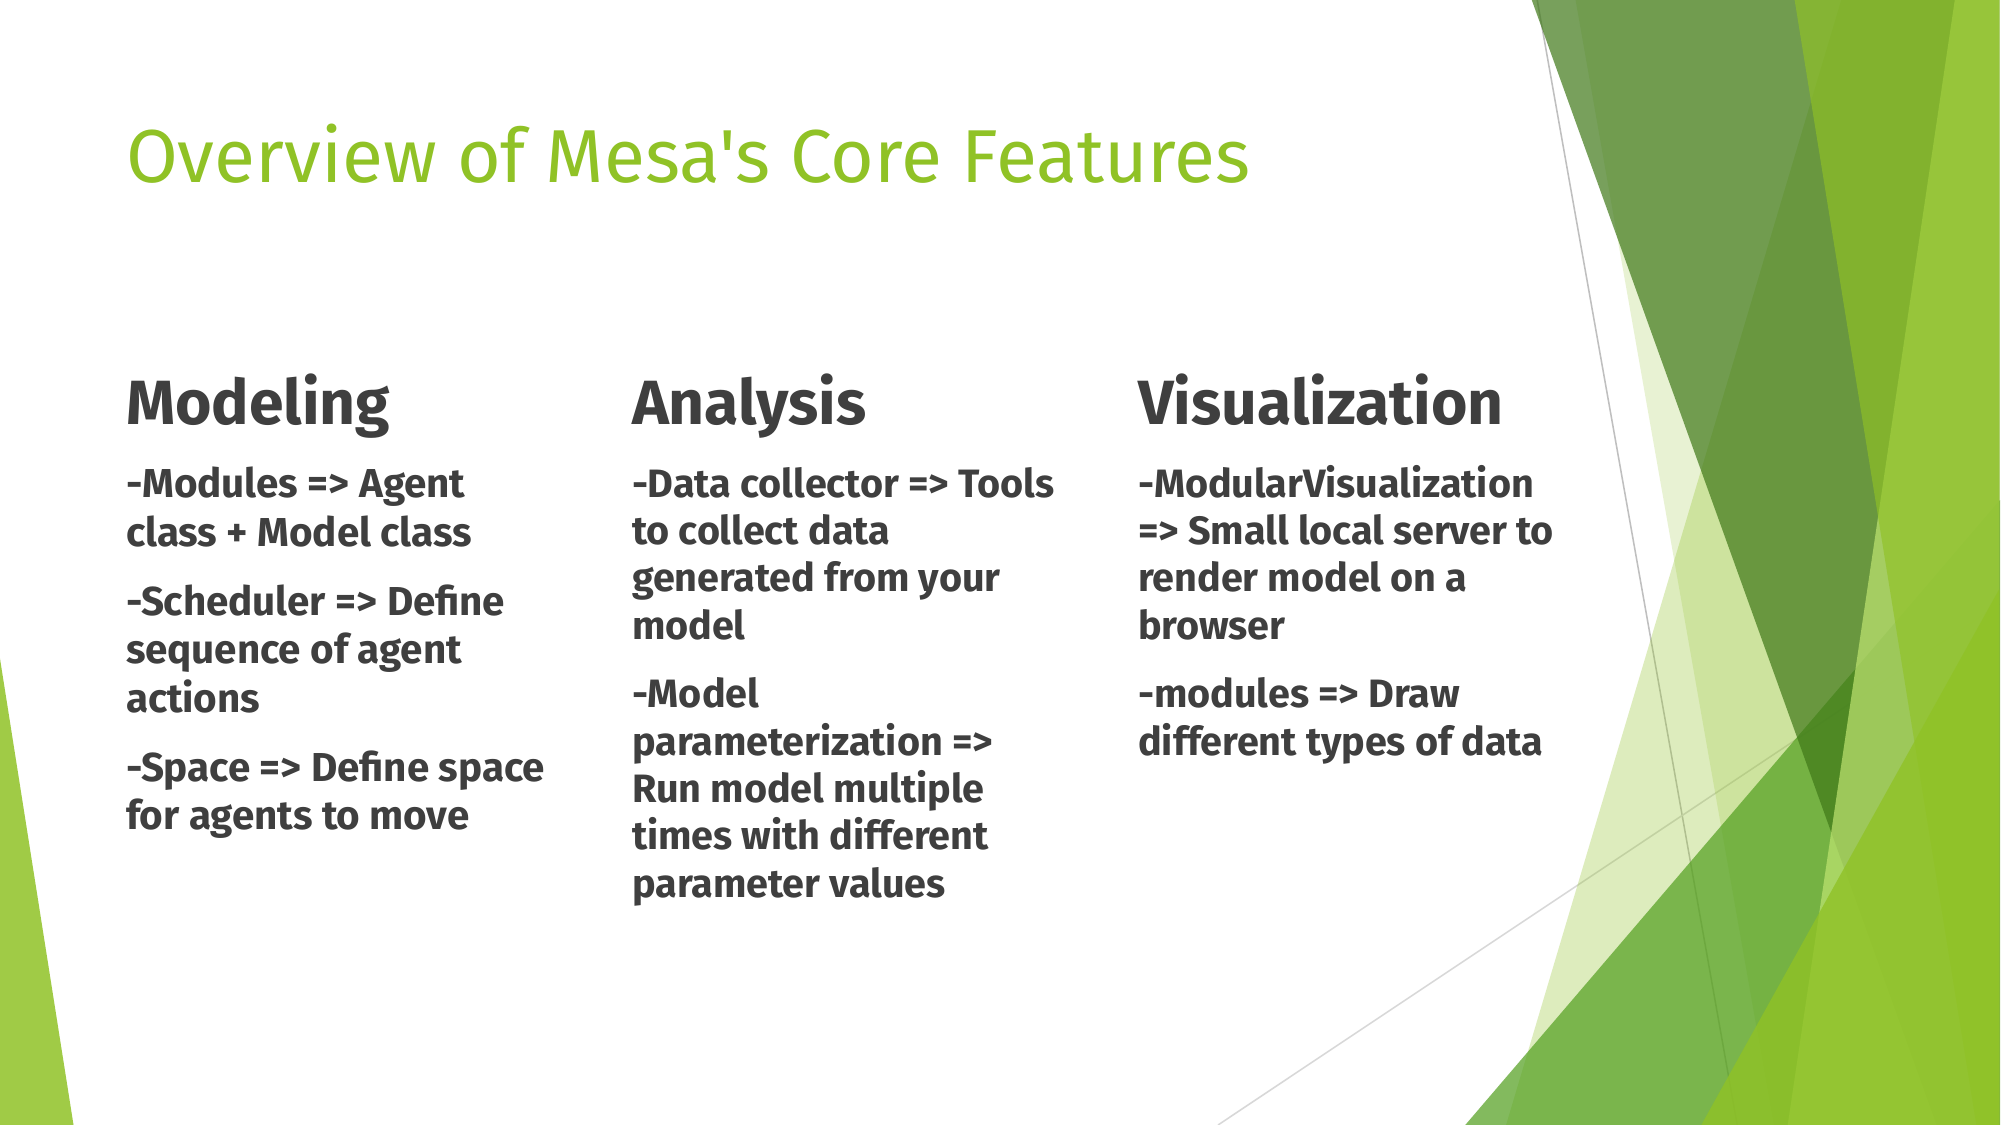

# Overview of Mesa's Core Features

Modeling
-Modules => Agent class + Model class
-Scheduler => Define sequence of agent actions
-Space => Define space for agents to move
Analysis
-Data collector => Tools to collect data generated from your model
-Model parameterization => Run model multiple times with different parameter values
Visualization
-ModularVisualization => Small local server to render model on a browser
-modules => Draw different types of data